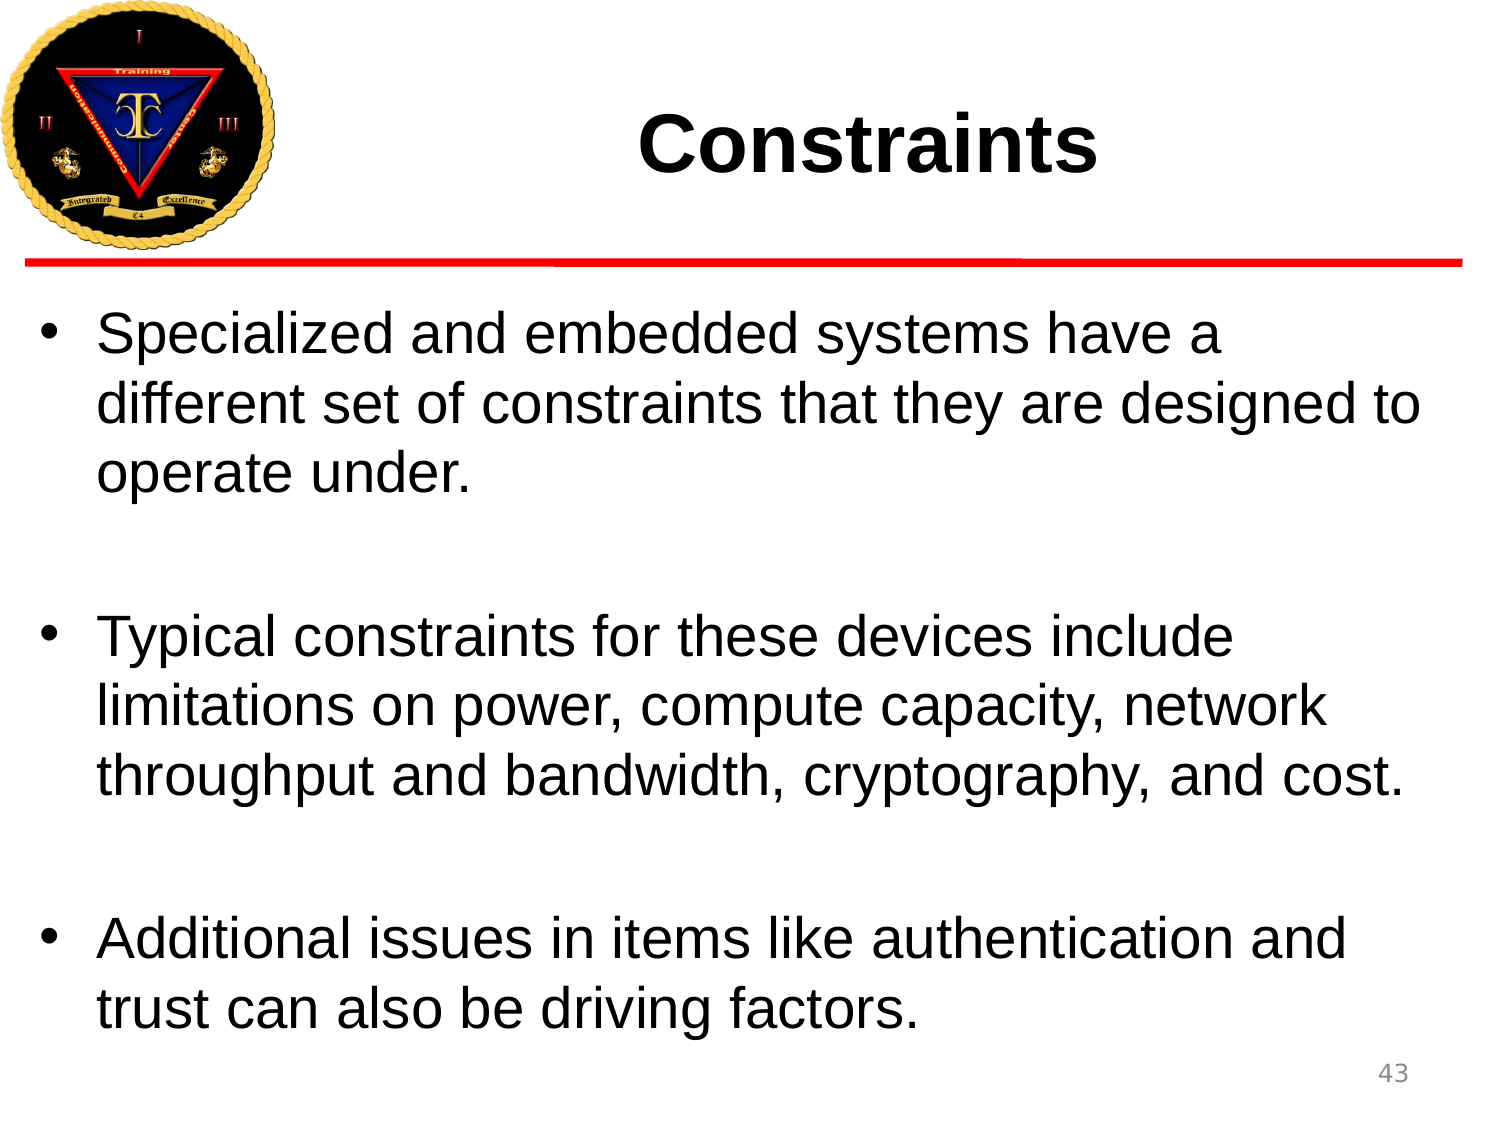

# Constraints
Specialized and embedded systems have a different set of constraints that they are designed to operate under.

Typical constraints for these devices include limitations on power, compute capacity, network throughput and bandwidth, cryptography, and cost.

Additional issues in items like authentication and trust can also be driving factors.
43